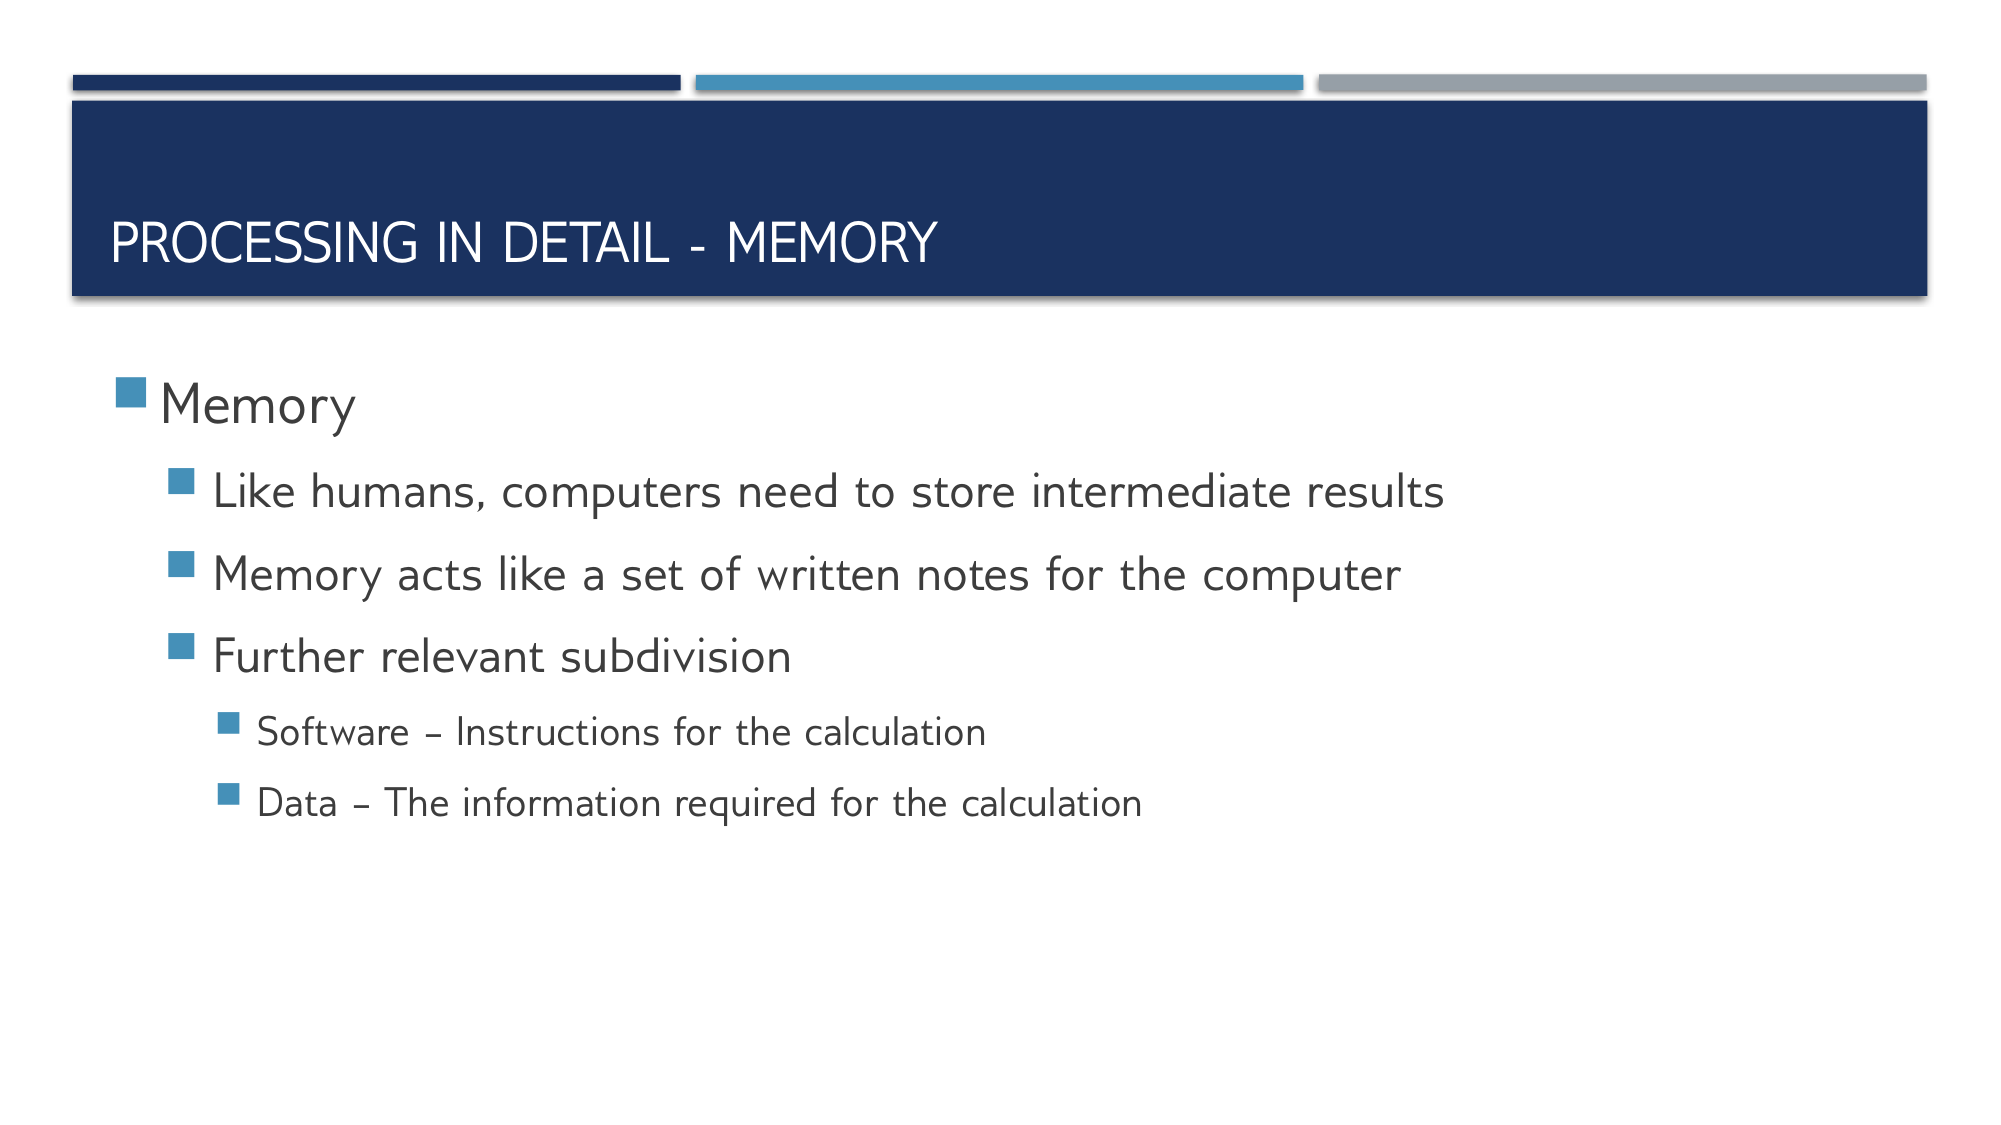

# Processing in Detail - MEMORY
Memory
Like humans, computers need to store intermediate results
Memory acts like a set of written notes for the computer
Further relevant subdivision
Software – Instructions for the calculation
Data – The information required for the calculation